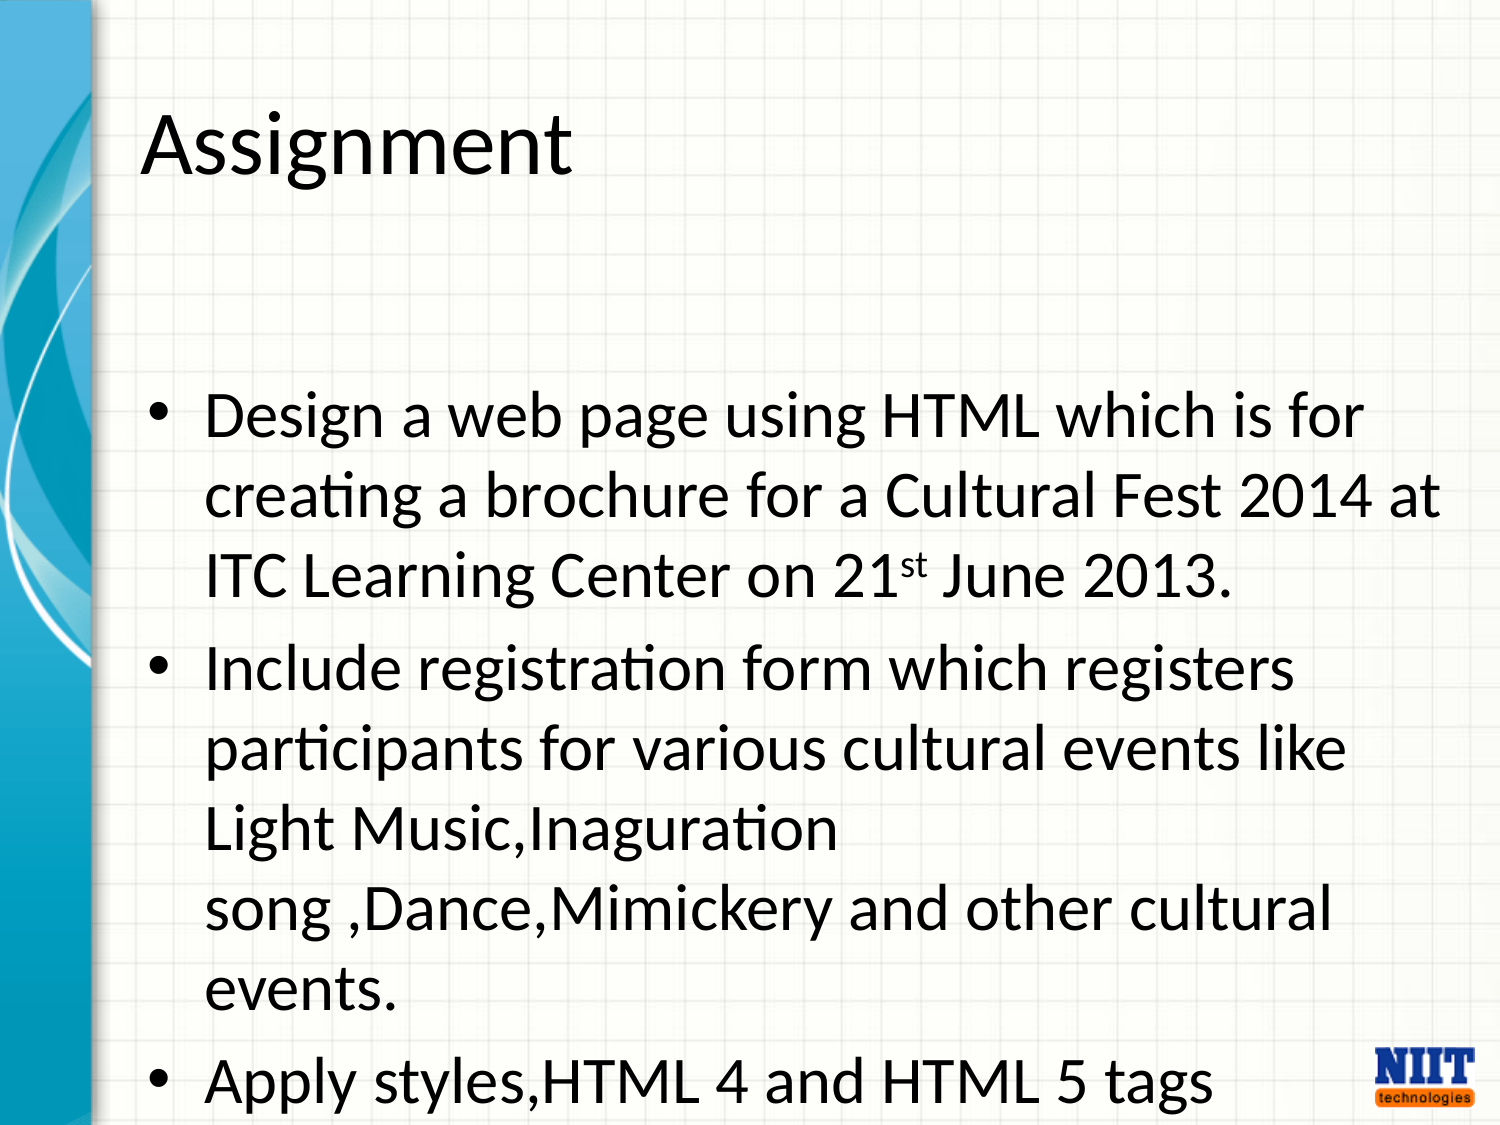

# Assignment
Design a web page using HTML which is for creating a brochure for a Cultural Fest 2014 at ITC Learning Center on 21st June 2013.
Include registration form which registers participants for various cultural events like Light Music,Inaguration  song ,Dance,Mimickery and other cultural events.
Apply styles,HTML 4 and HTML 5 tags